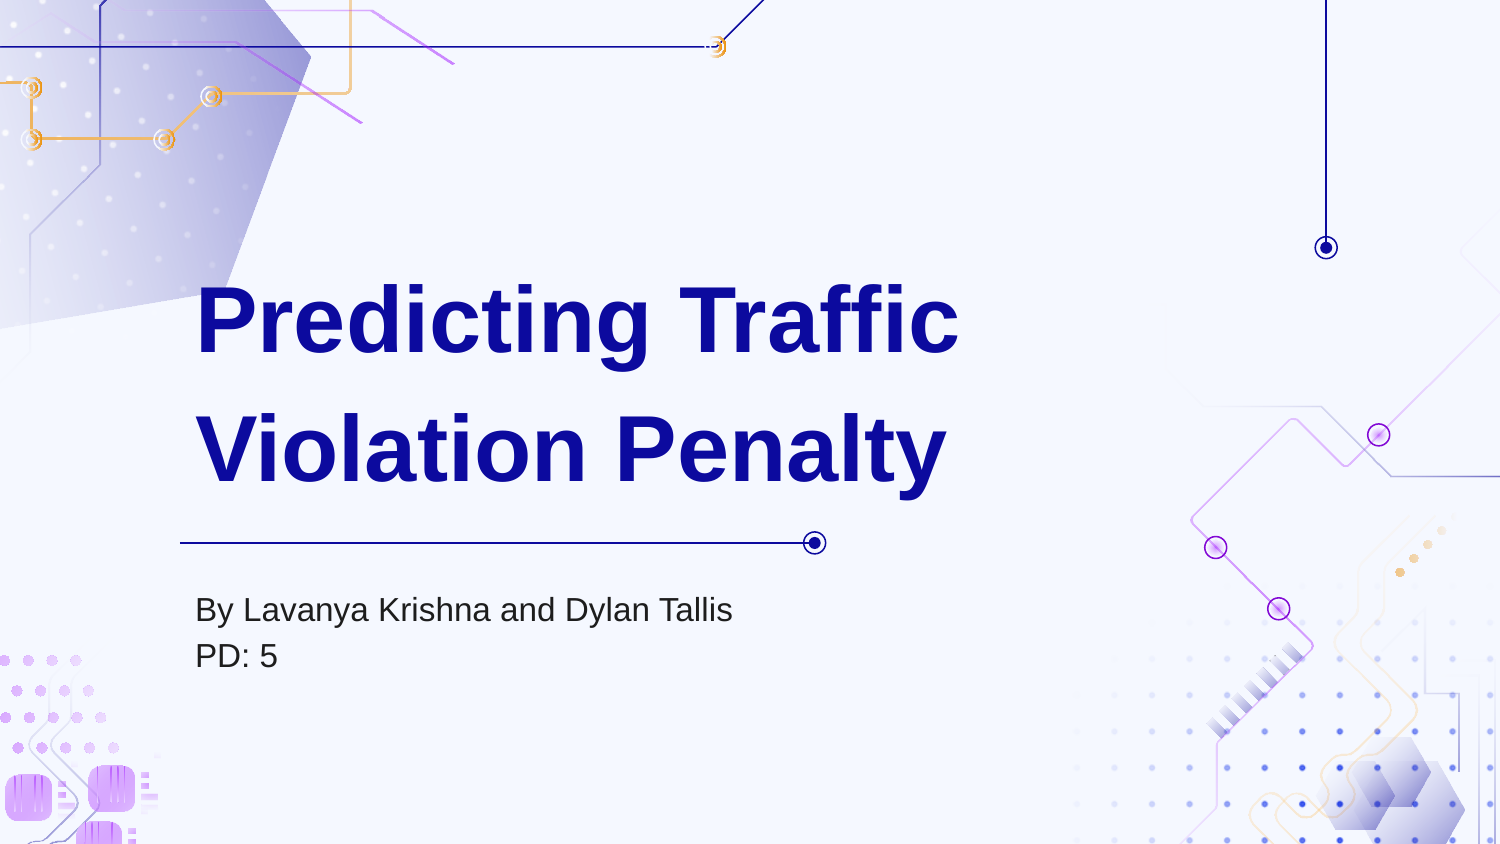

# Predicting Traffic Violation Penalty

By Lavanya Krishna and Dylan Tallis
PD: 5